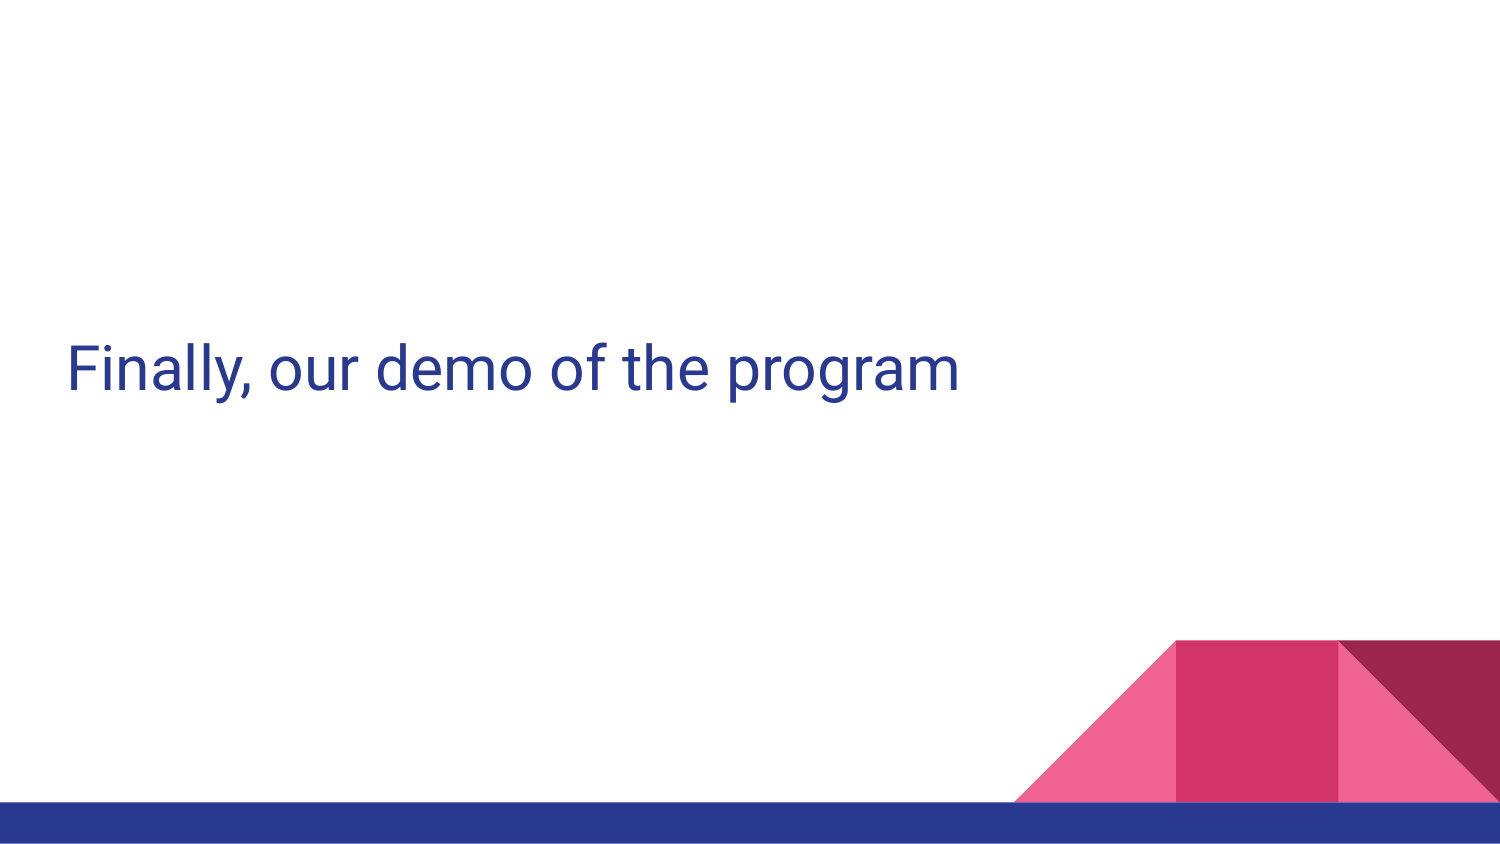

# Finally, our demo of the program